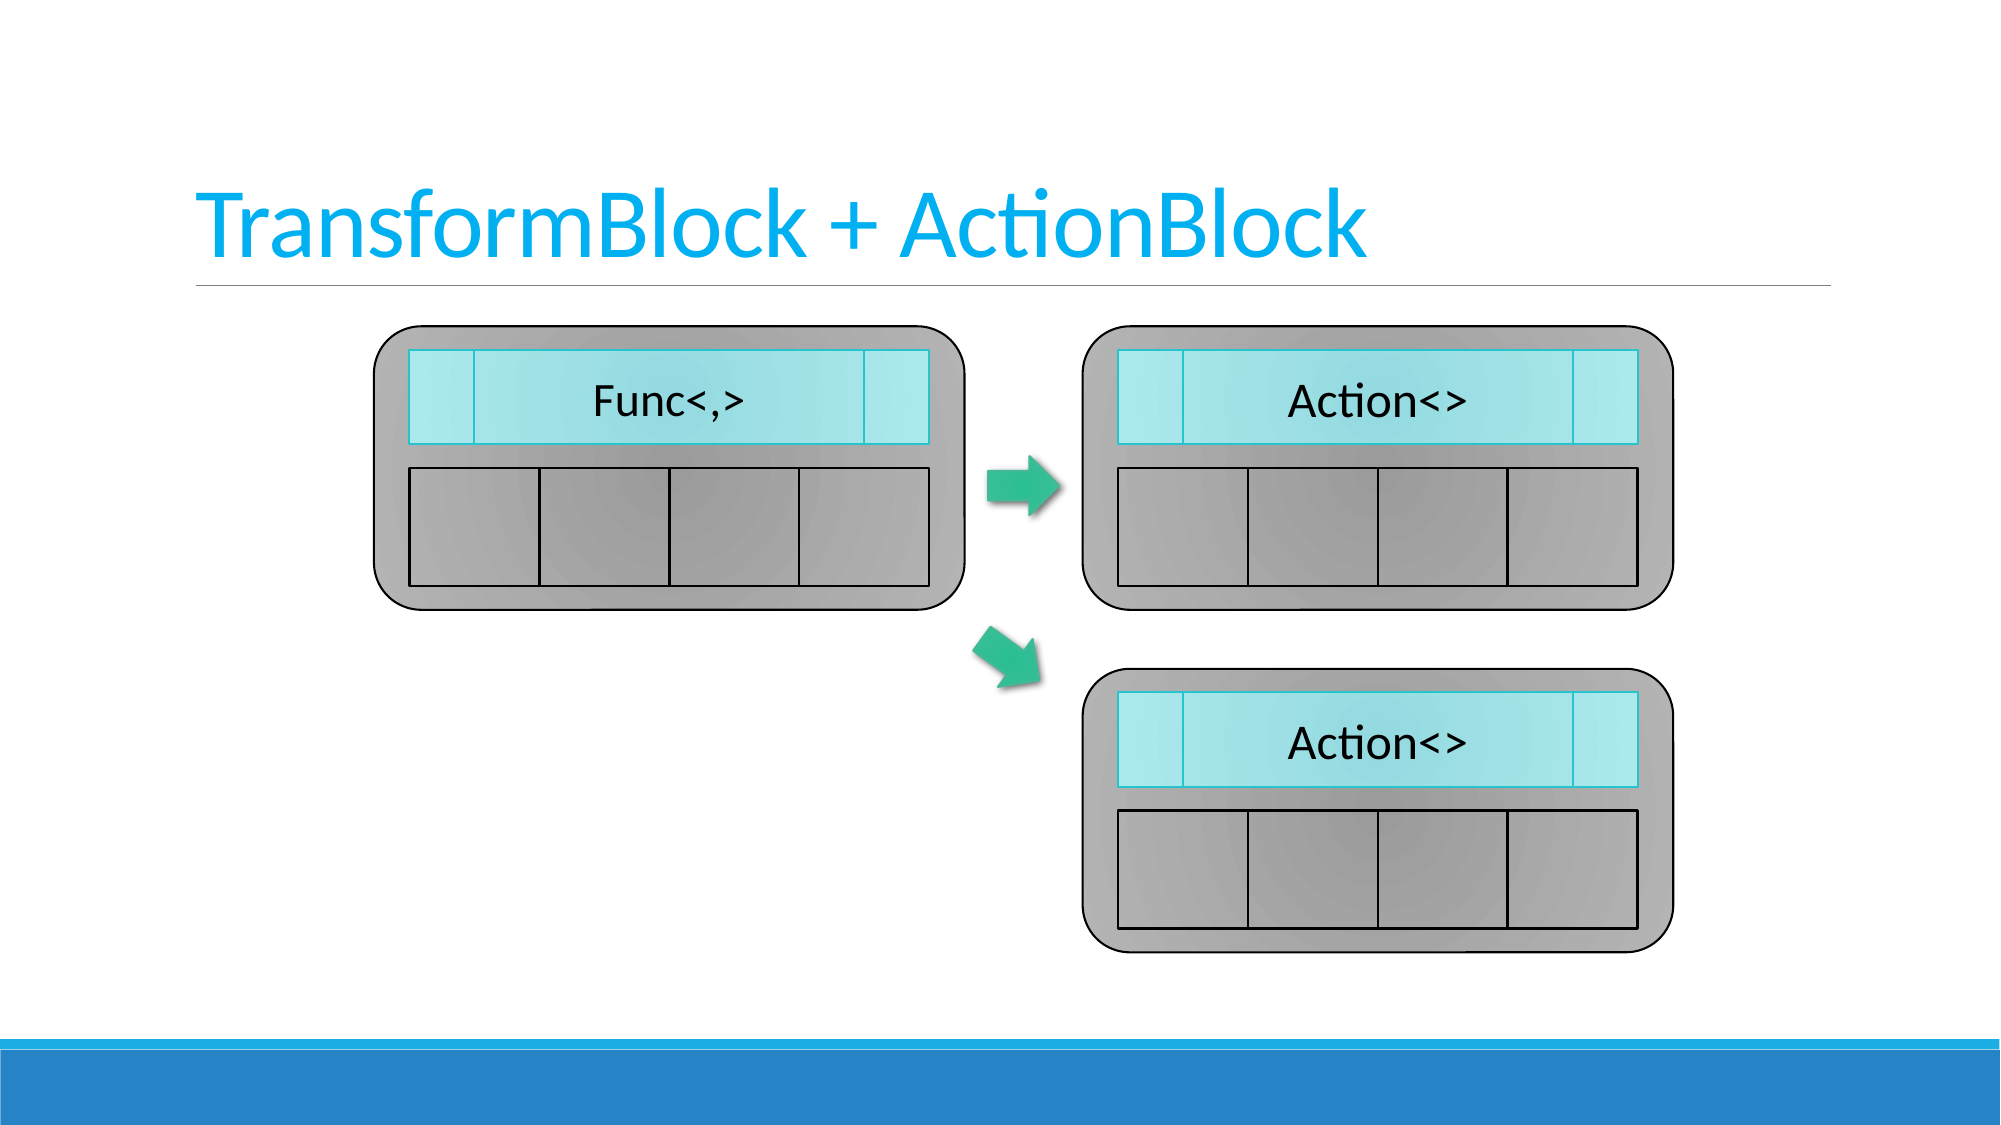

# TransformBlock + ActionBlock

Func<,>
Action<>

Action<>